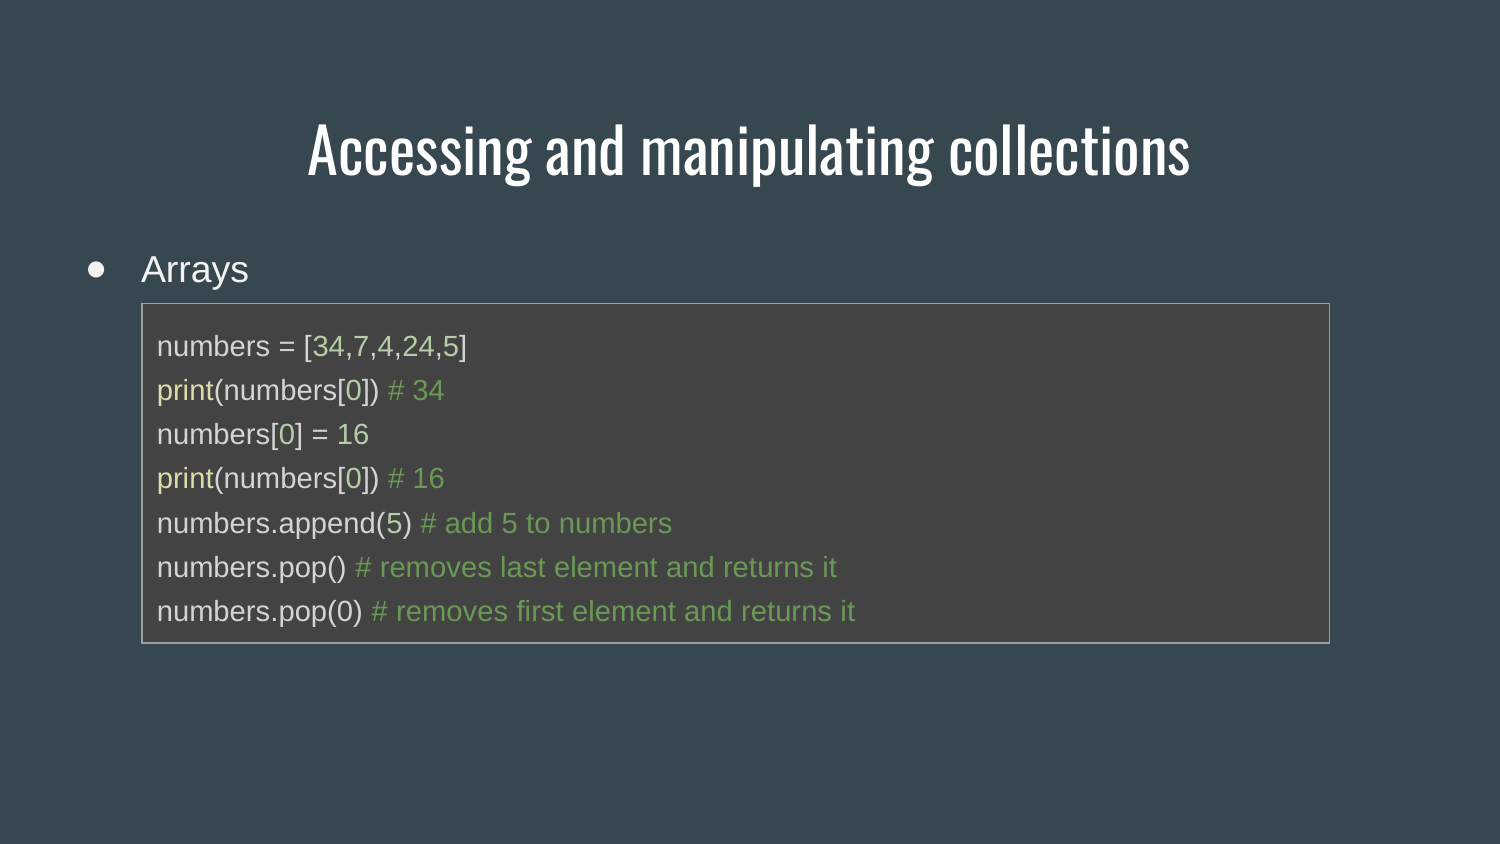

# Accessing and manipulating collections
Arrays

| numbers = [34,7,4,24,5] print(numbers[0]) # 34 numbers[0] = 16 print(numbers[0]) # 16 numbers.append(5) # add 5 to numbers numbers.pop() # removes last element and returns it numbers.pop(0) # removes first element and returns it |
| --- |